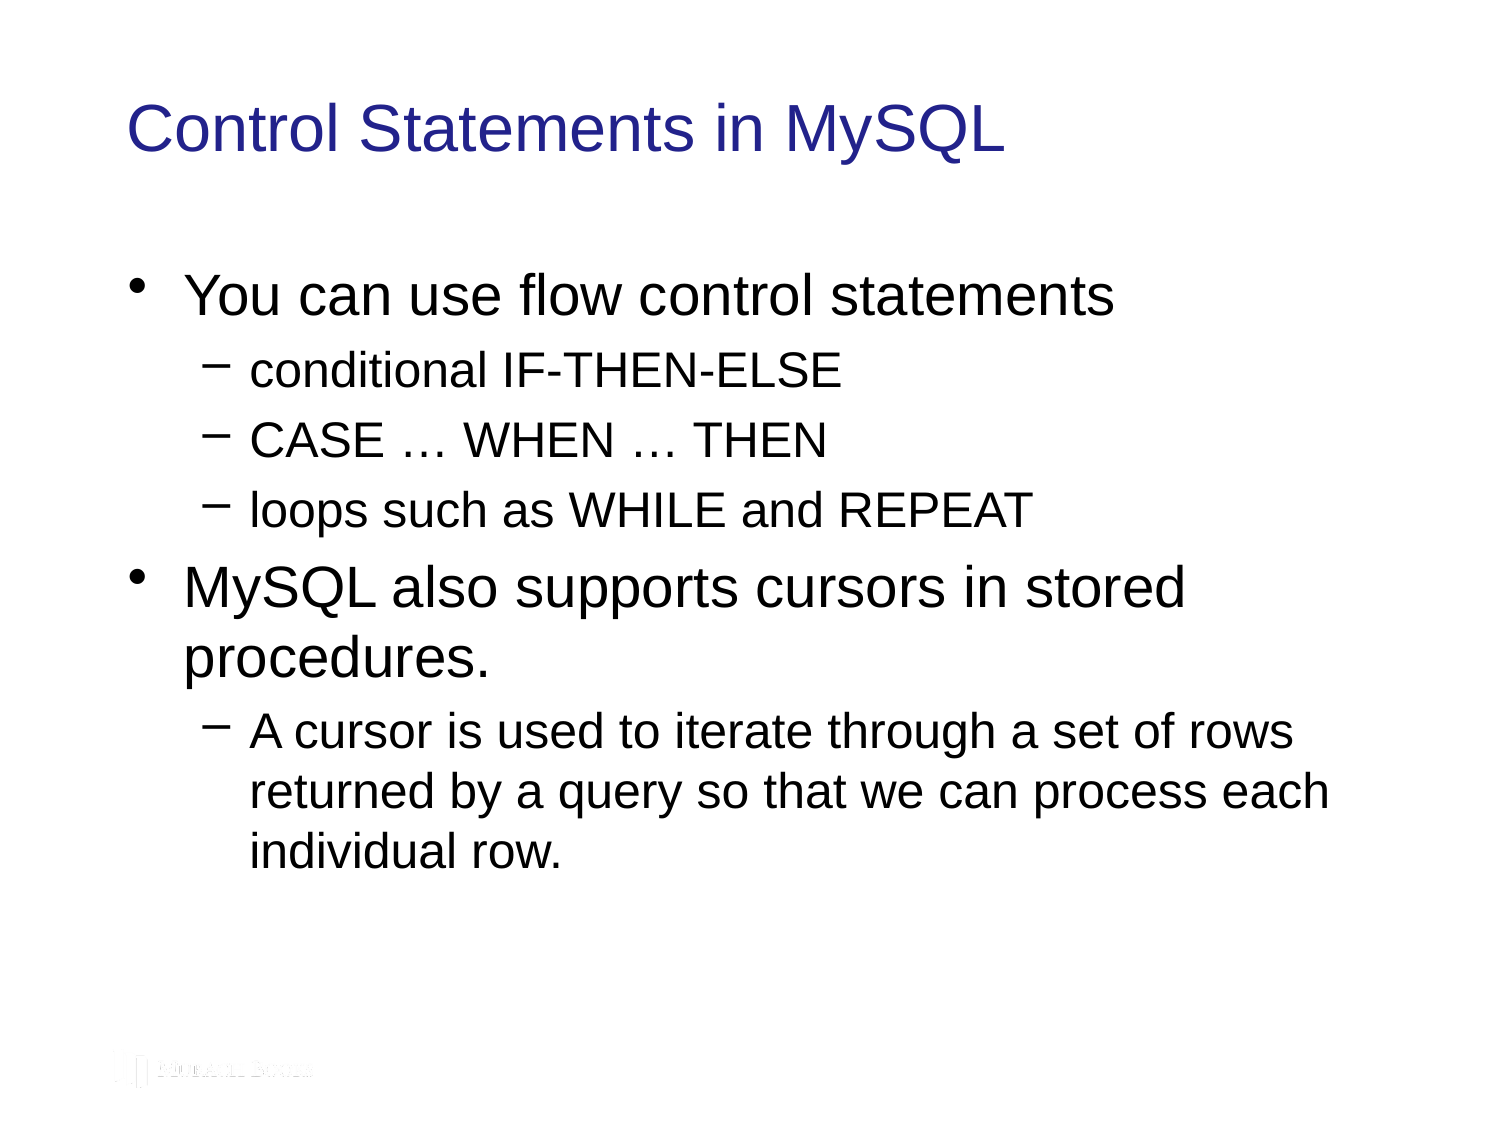

# Control Statements in MySQL
You can use flow control statements
conditional IF-THEN-ELSE
CASE … WHEN … THEN
loops such as WHILE and REPEAT
MySQL also supports cursors in stored procedures.
A cursor is used to iterate through a set of rows returned by a query so that we can process each individual row.